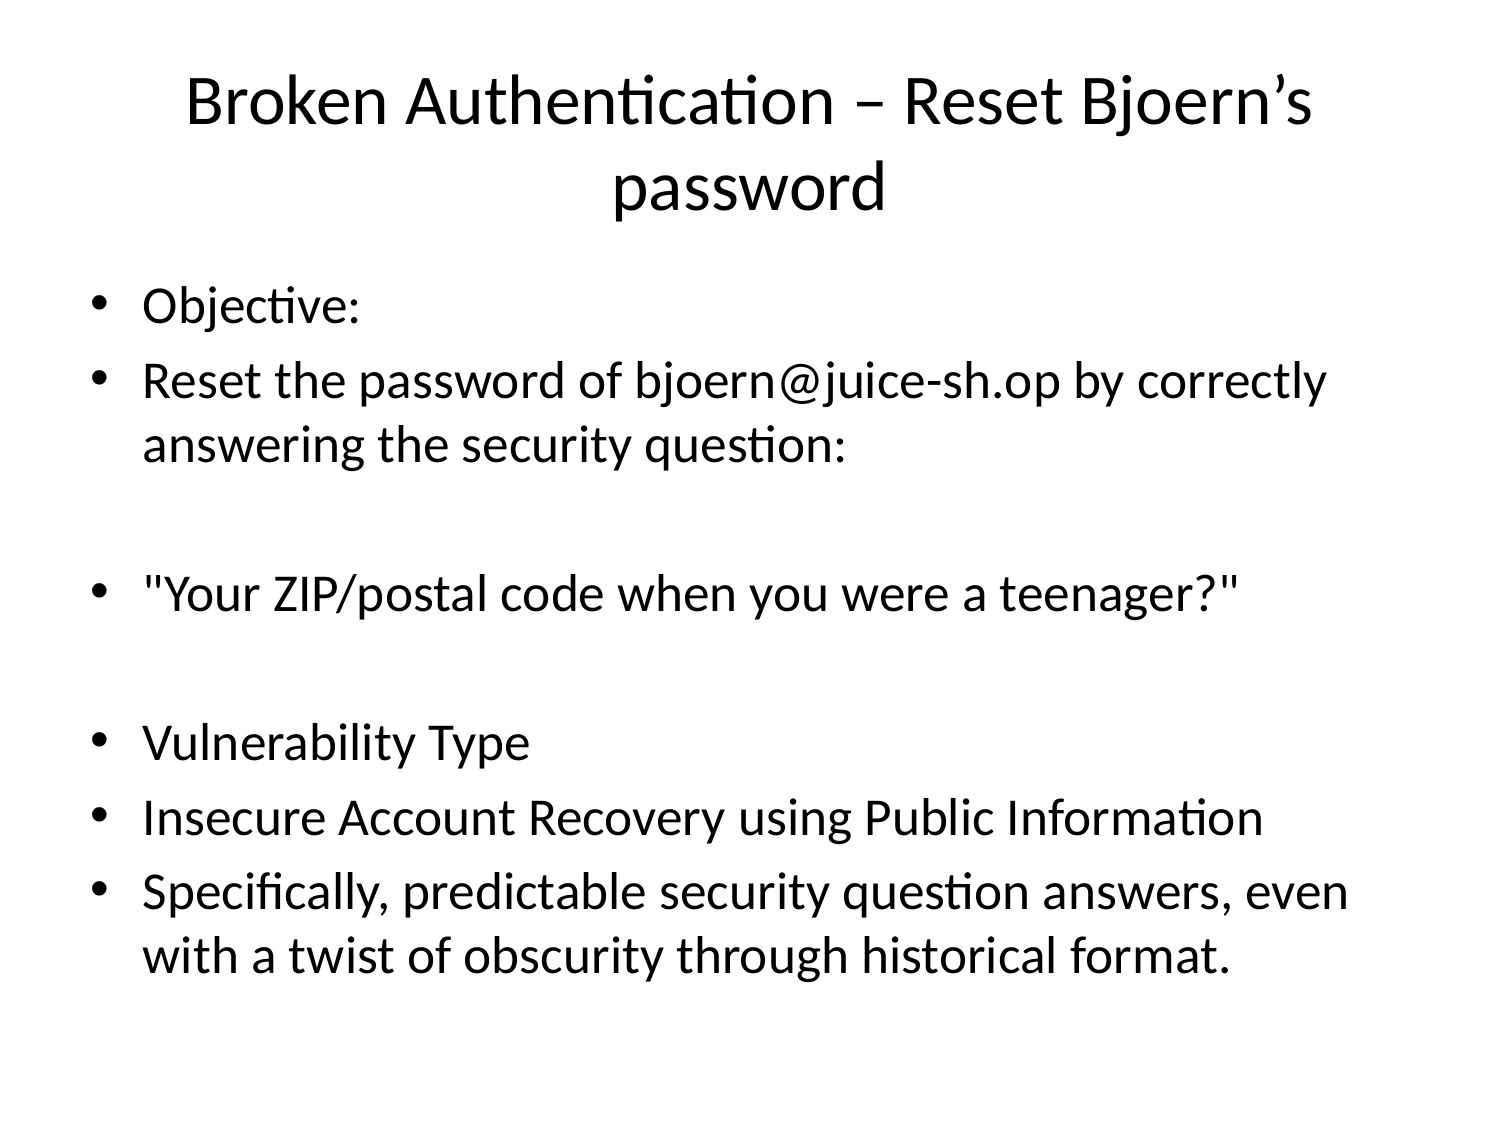

# Broken Authentication – Reset Bjoern’s password
Objective:
Reset the password of bjoern@juice-sh.op by correctly answering the security question:

"Your ZIP/postal code when you were a teenager?"

Vulnerability Type
Insecure Account Recovery using Public Information
Specifically, predictable security question answers, even with a twist of obscurity through historical format.